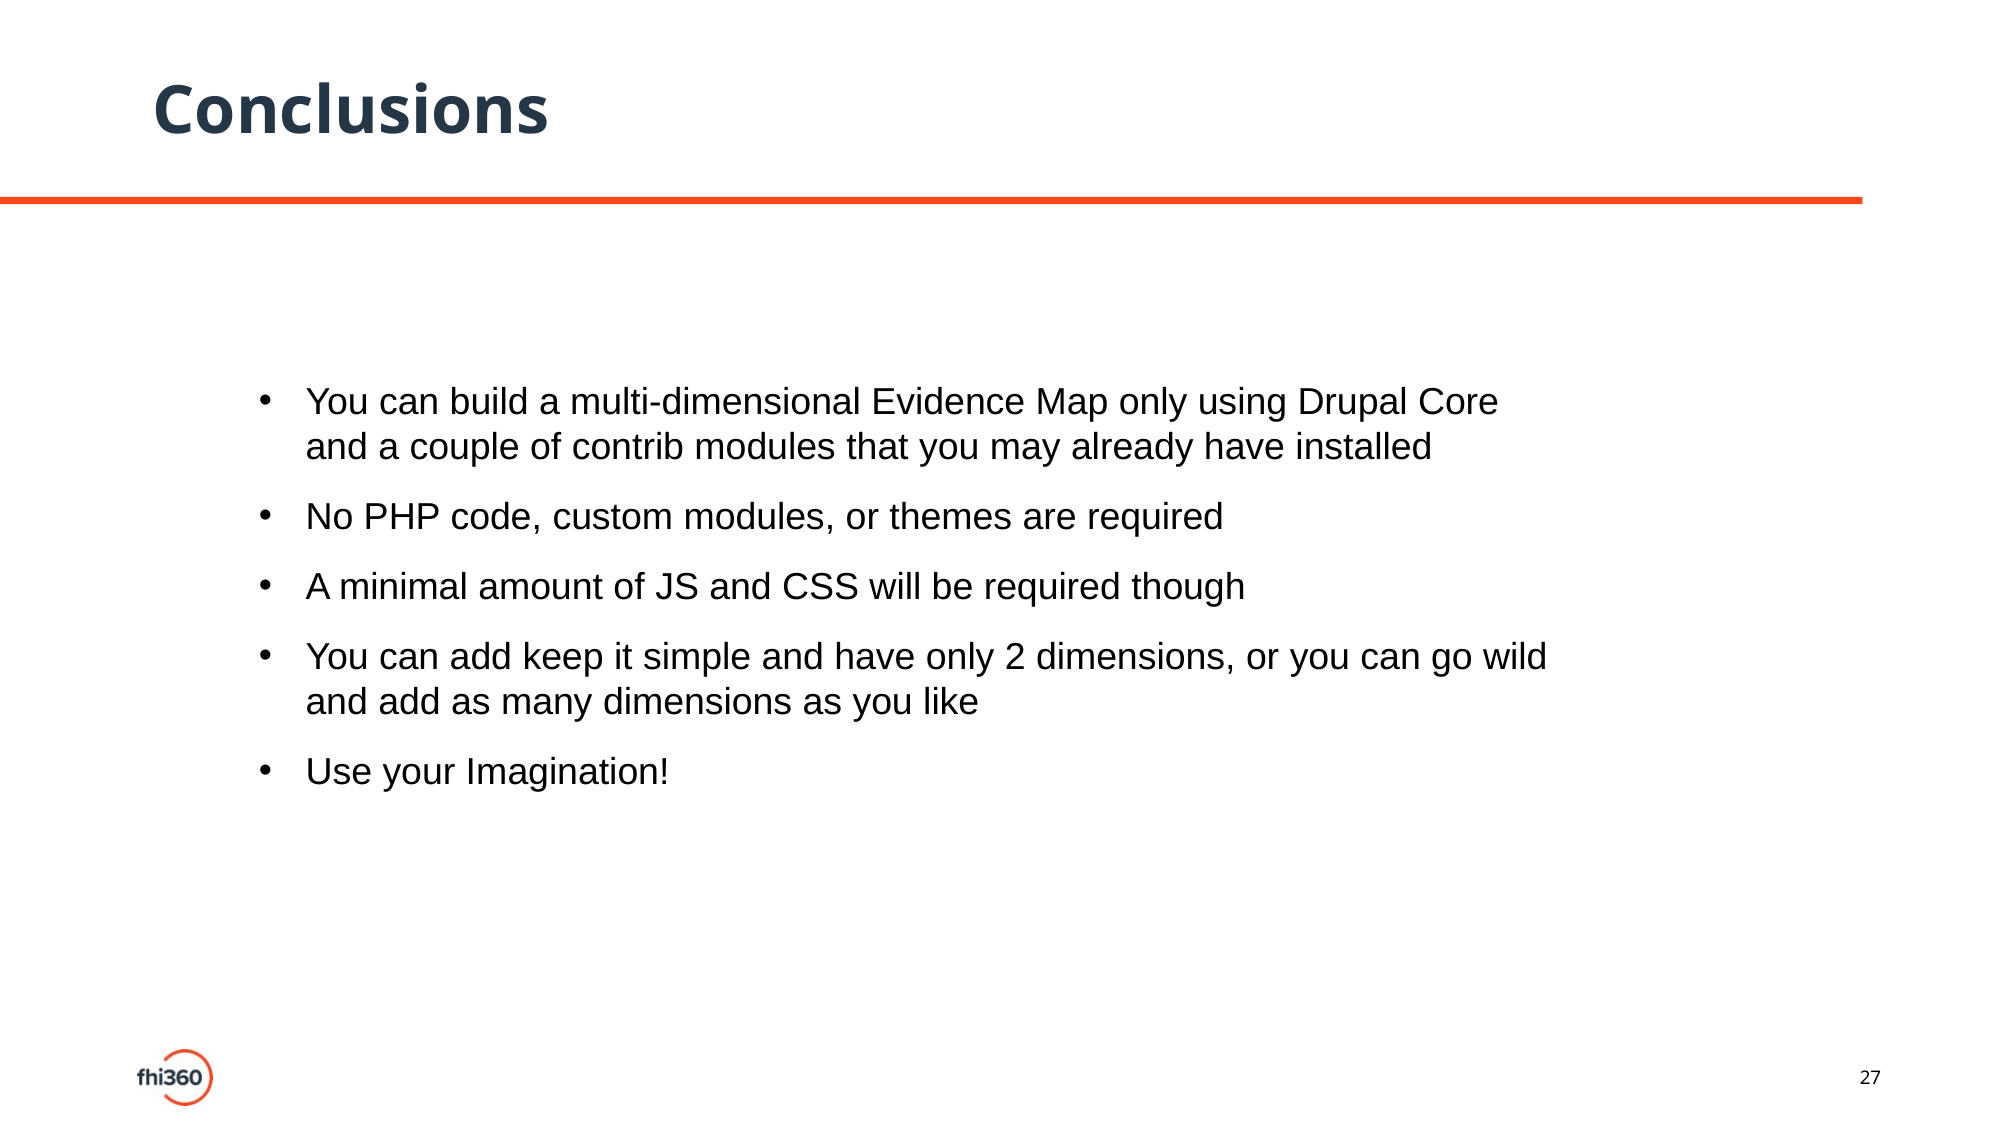

# Conclusions
You can build a multi-dimensional Evidence Map only using Drupal Core and a couple of contrib modules that you may already have installed
No PHP code, custom modules, or themes are required
A minimal amount of JS and CSS will be required though
You can add keep it simple and have only 2 dimensions, or you can go wild and add as many dimensions as you like
Use your Imagination!